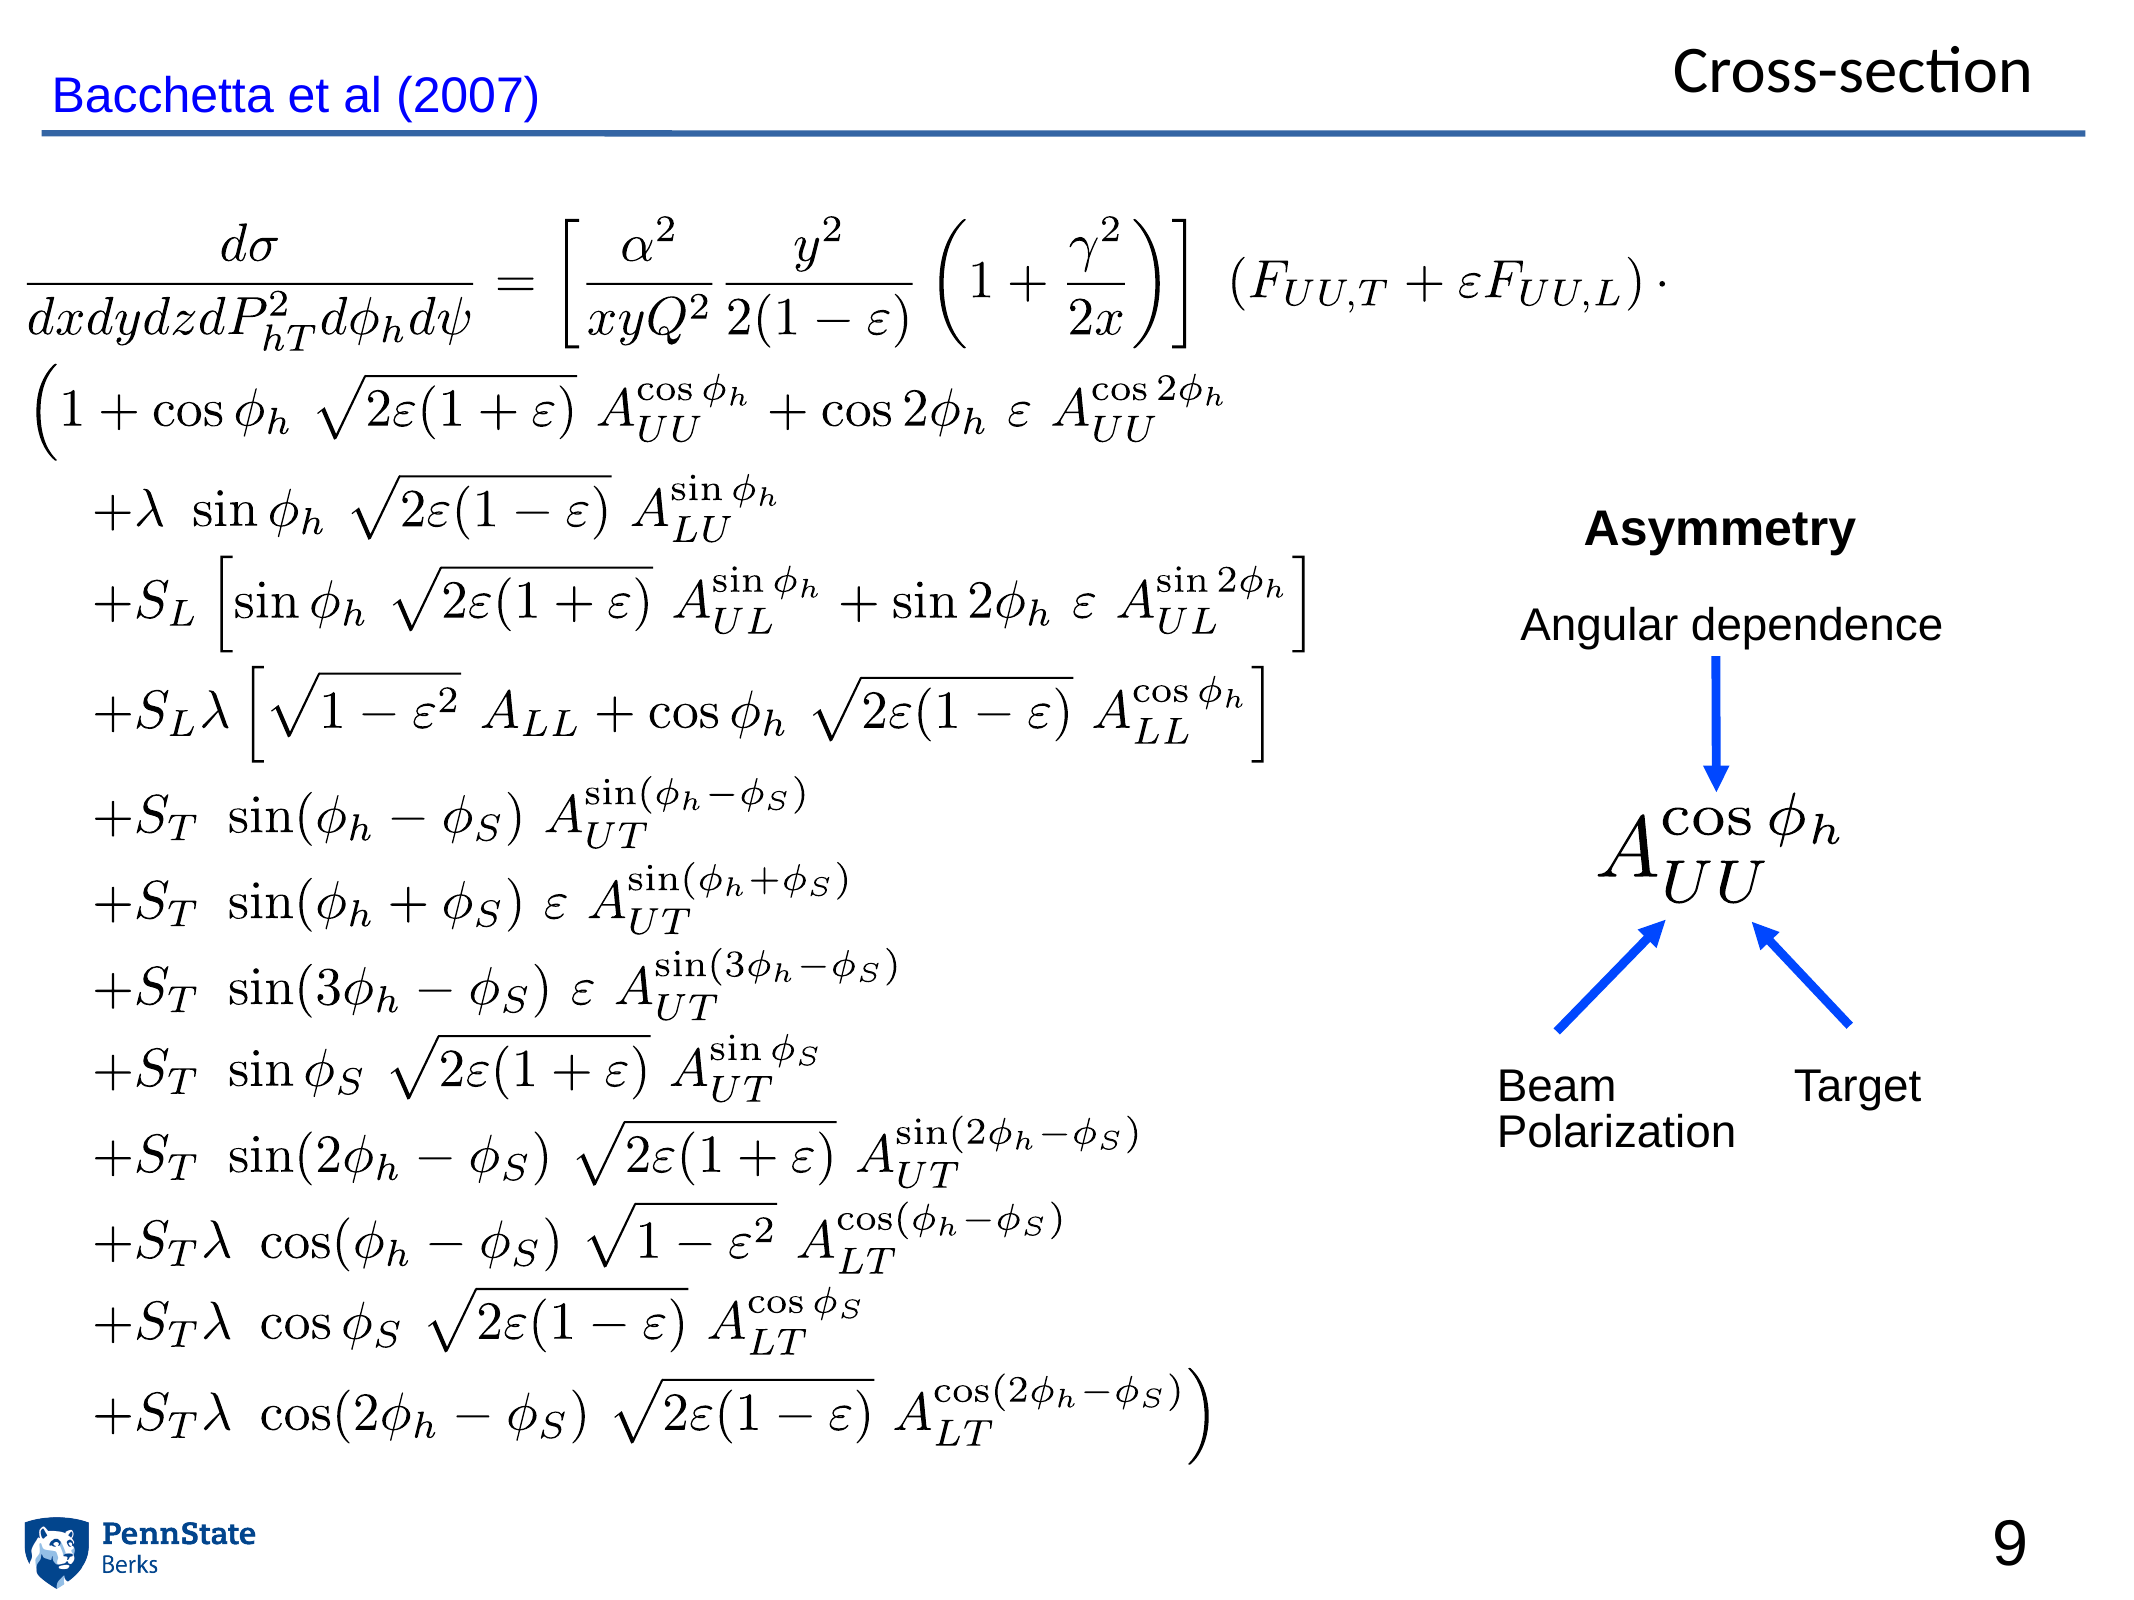

Cross-section
Bacchetta et al (2007)

Asymmetry

Angular dependence

Beam              Target
Polarization